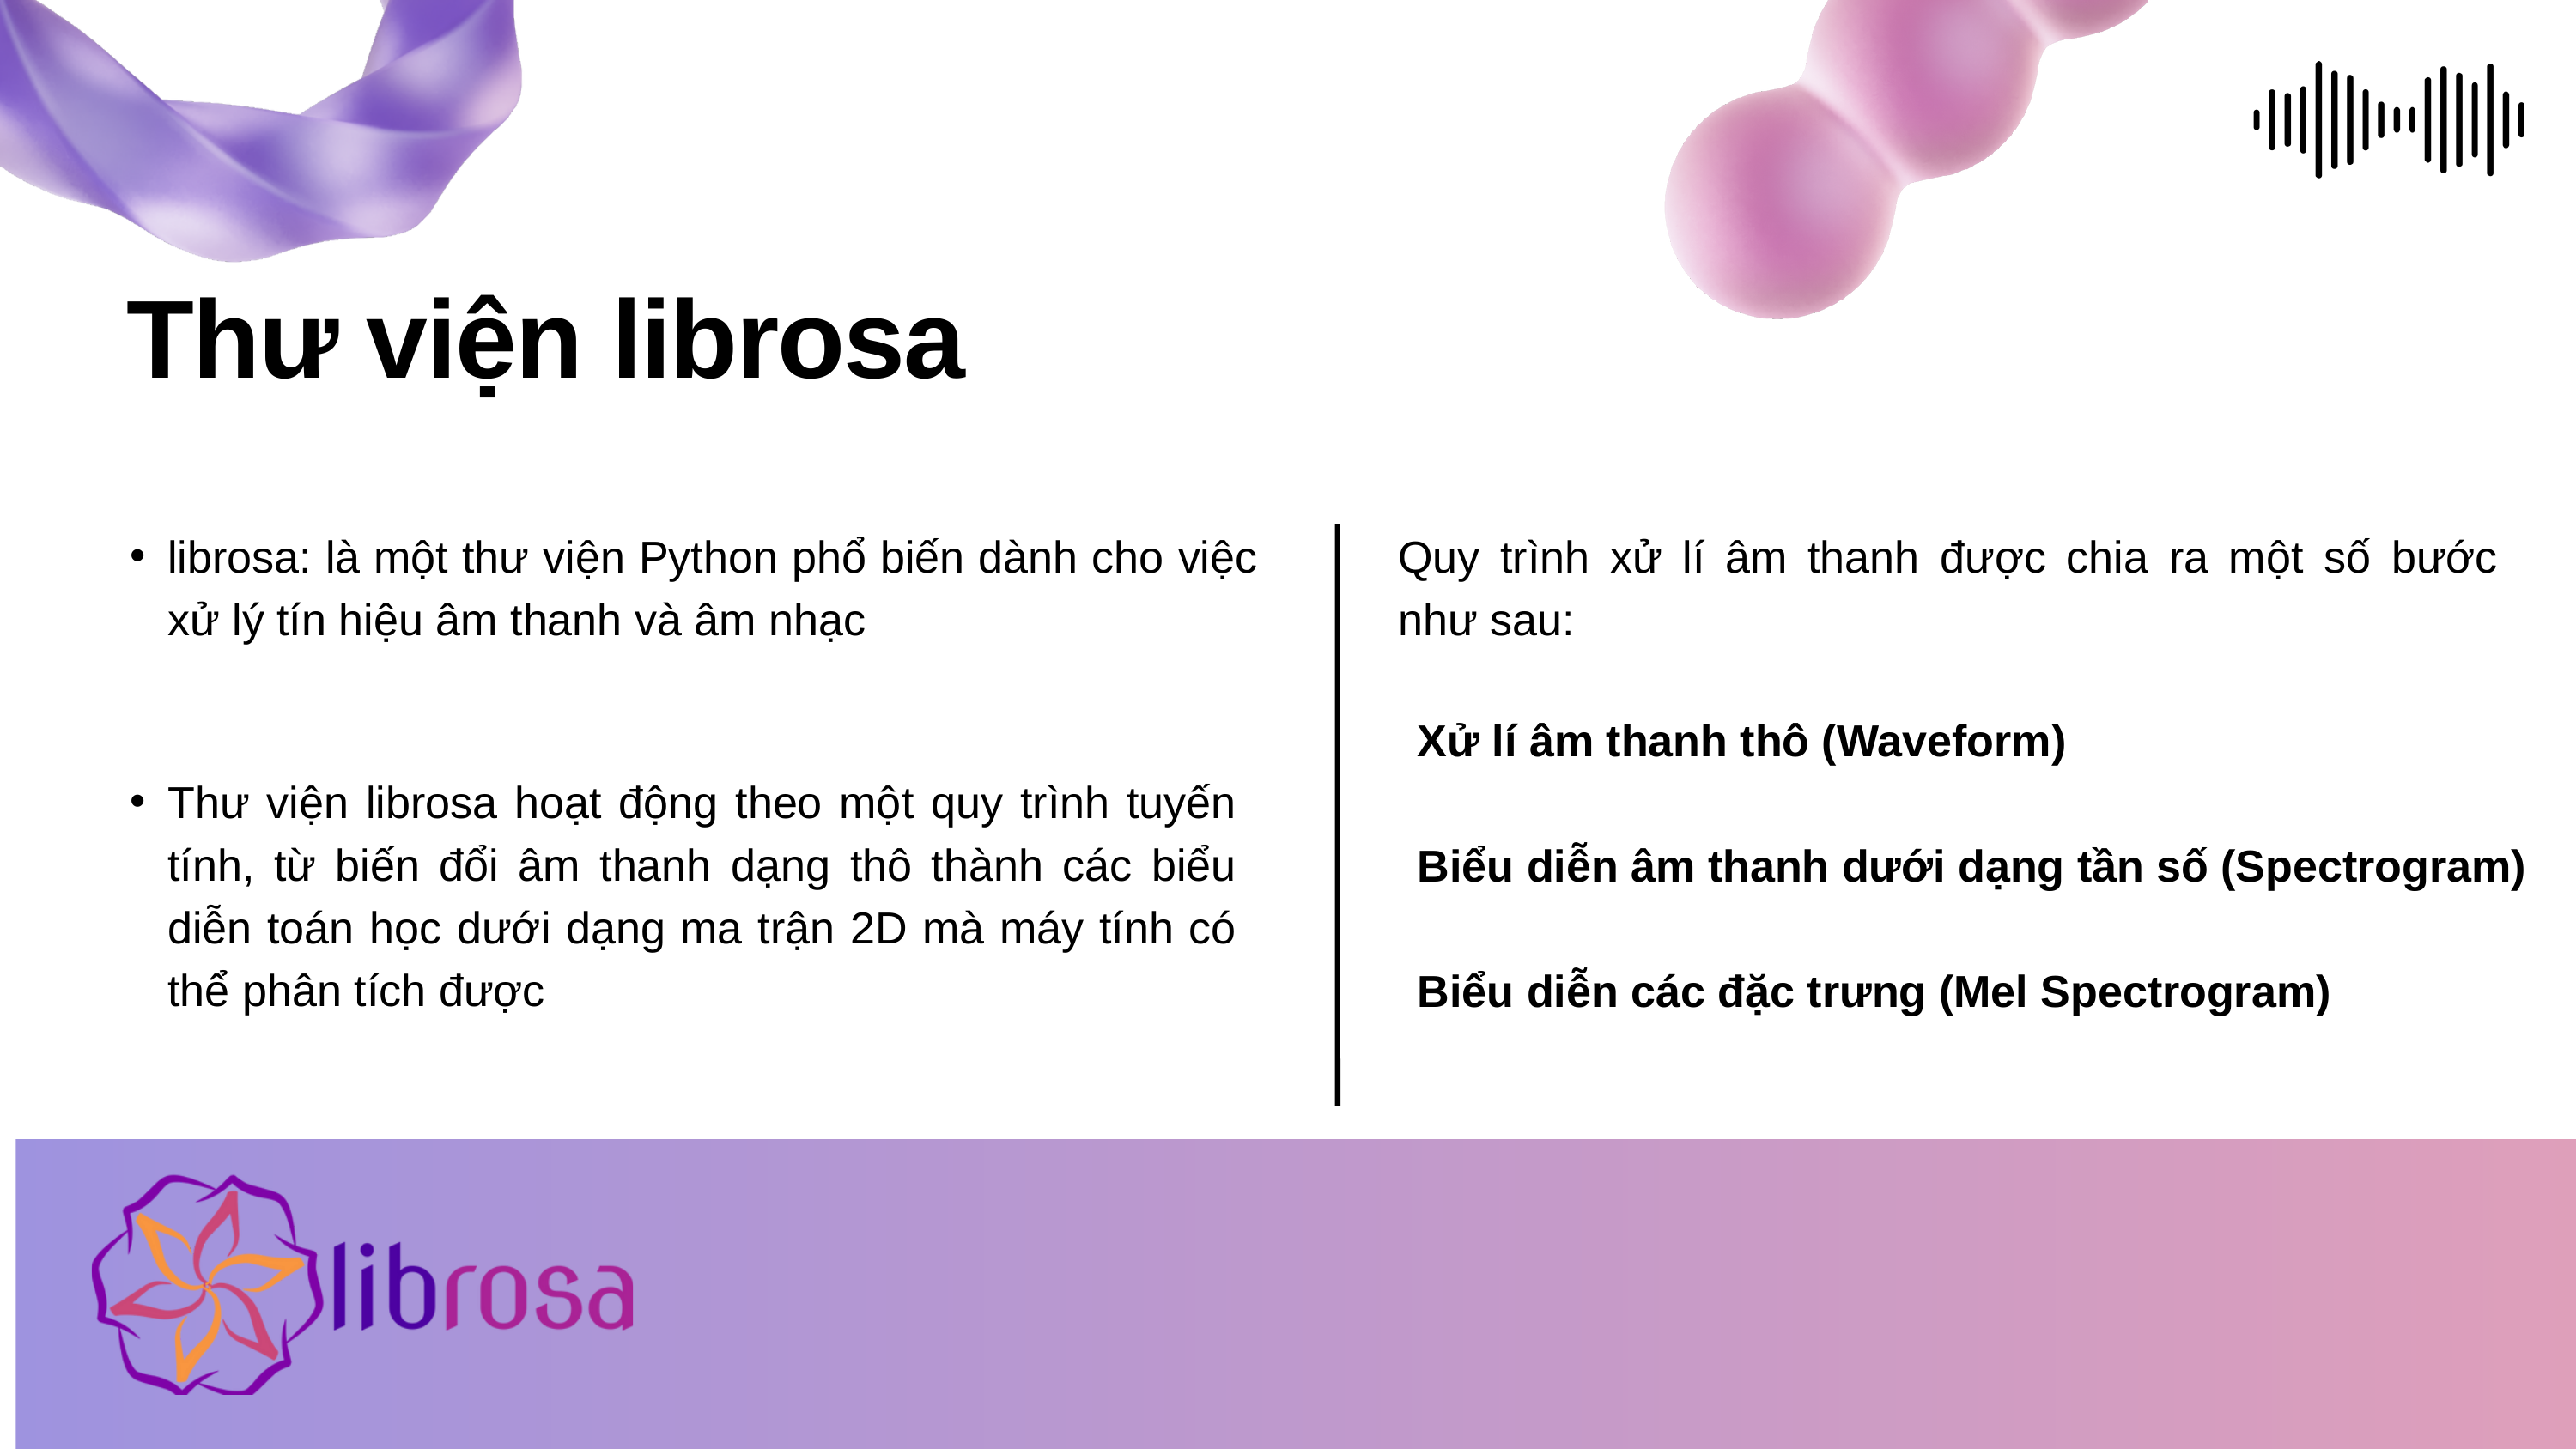

Thư viện librosa
librosa: là một thư viện Python phổ biến dành cho việc xử lý tín hiệu âm thanh và âm nhạc
Quy trình xử lí âm thanh được chia ra một số bước như sau:

Xử lí âm thanh thô (Waveform)

Biểu diễn âm thanh dưới dạng tần số (Spectrogram)

Biểu diễn các đặc trưng (Mel Spectrogram)

Thư viện librosa hoạt động theo một quy trình tuyến tính, từ biến đổi âm thanh dạng thô thành các biểu diễn toán học dưới dạng ma trận 2D mà máy tính có thể phân tích được